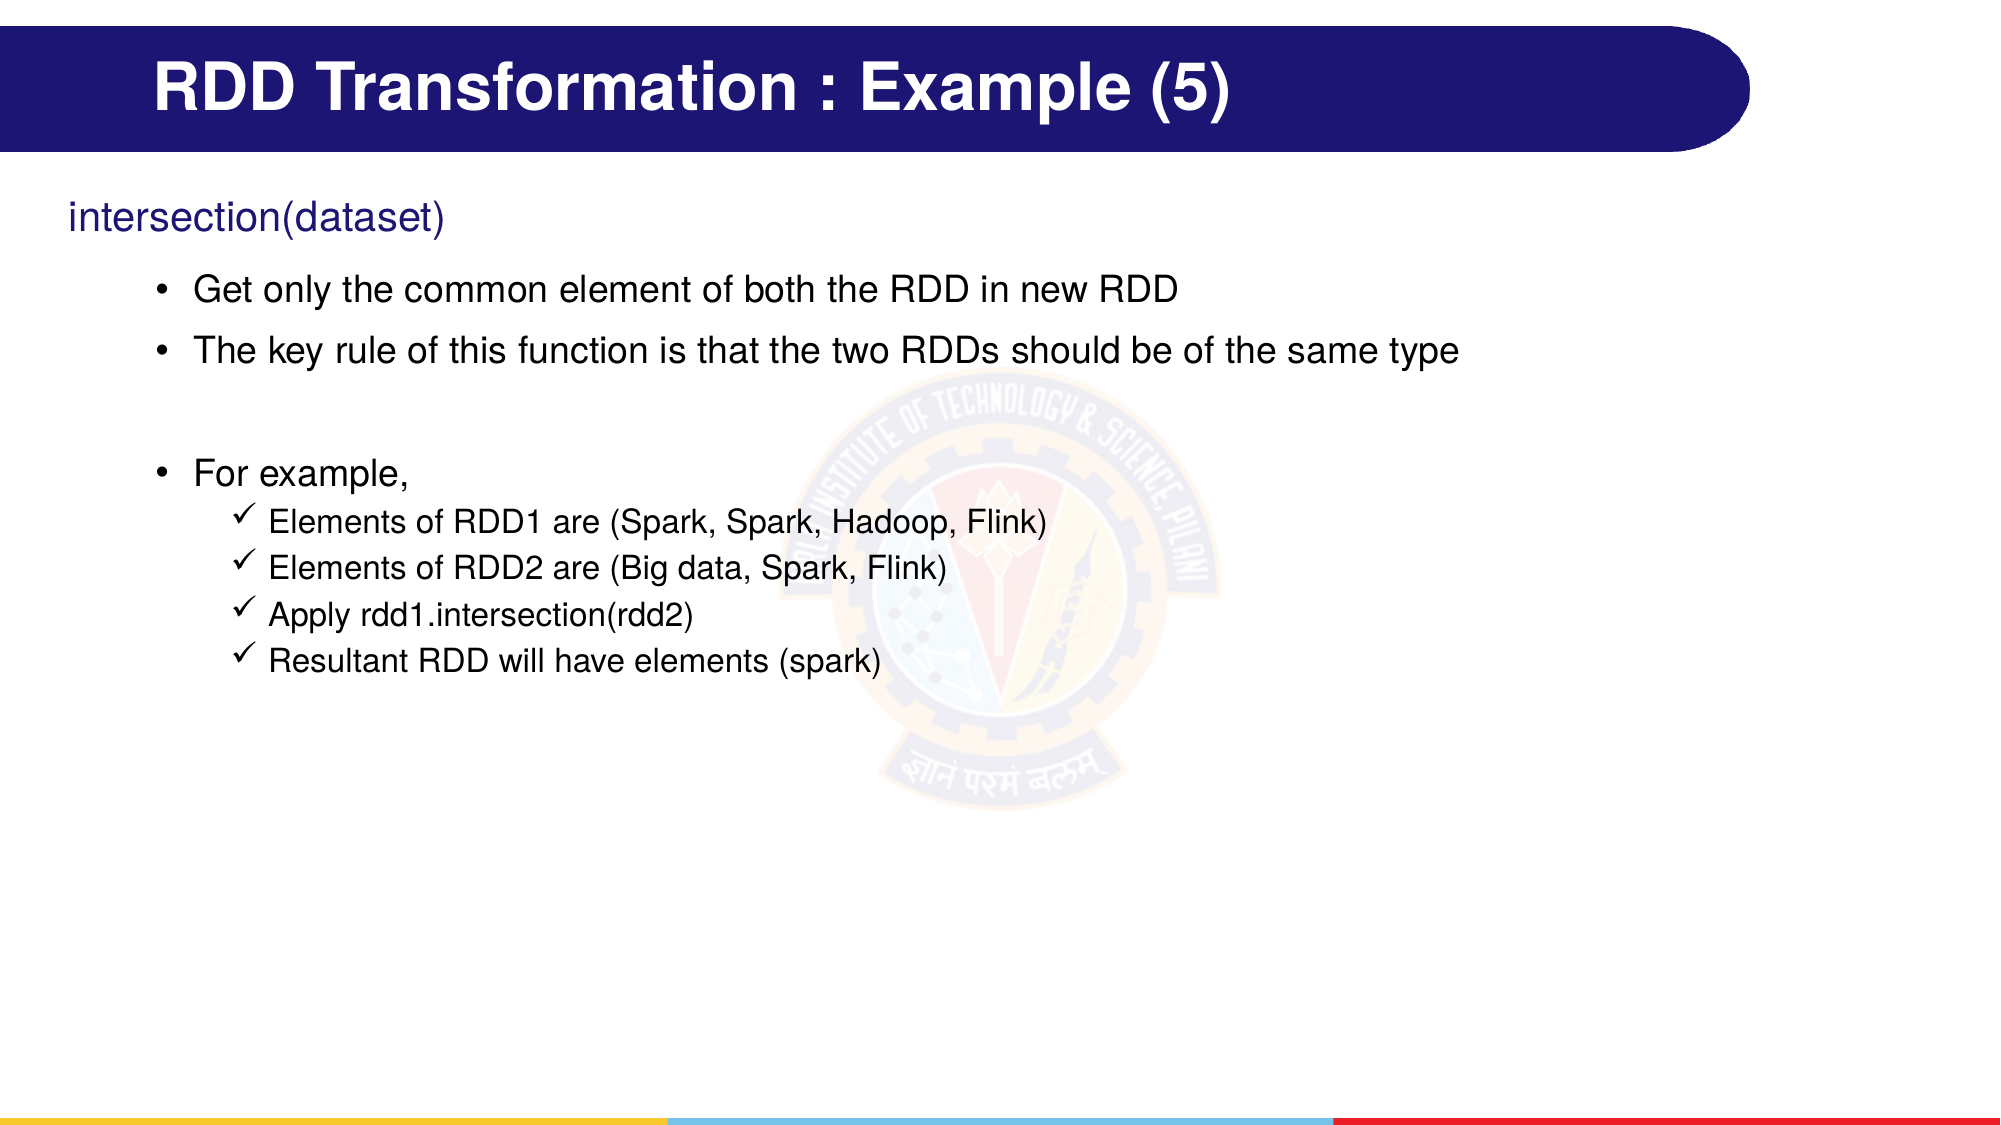

# RDD Transformation : Example (5)
intersection(dataset)

Get only the common element of both the RDD in new RDD
The key rule of this function is that the two RDDs should be of the same type

For example,
Elements of RDD1 are (Spark, Spark, Hadoop, Flink)
Elements of RDD2 are (Big data, Spark, Flink)
Apply rdd1.intersection(rdd2)
Resultant RDD will have elements (spark)